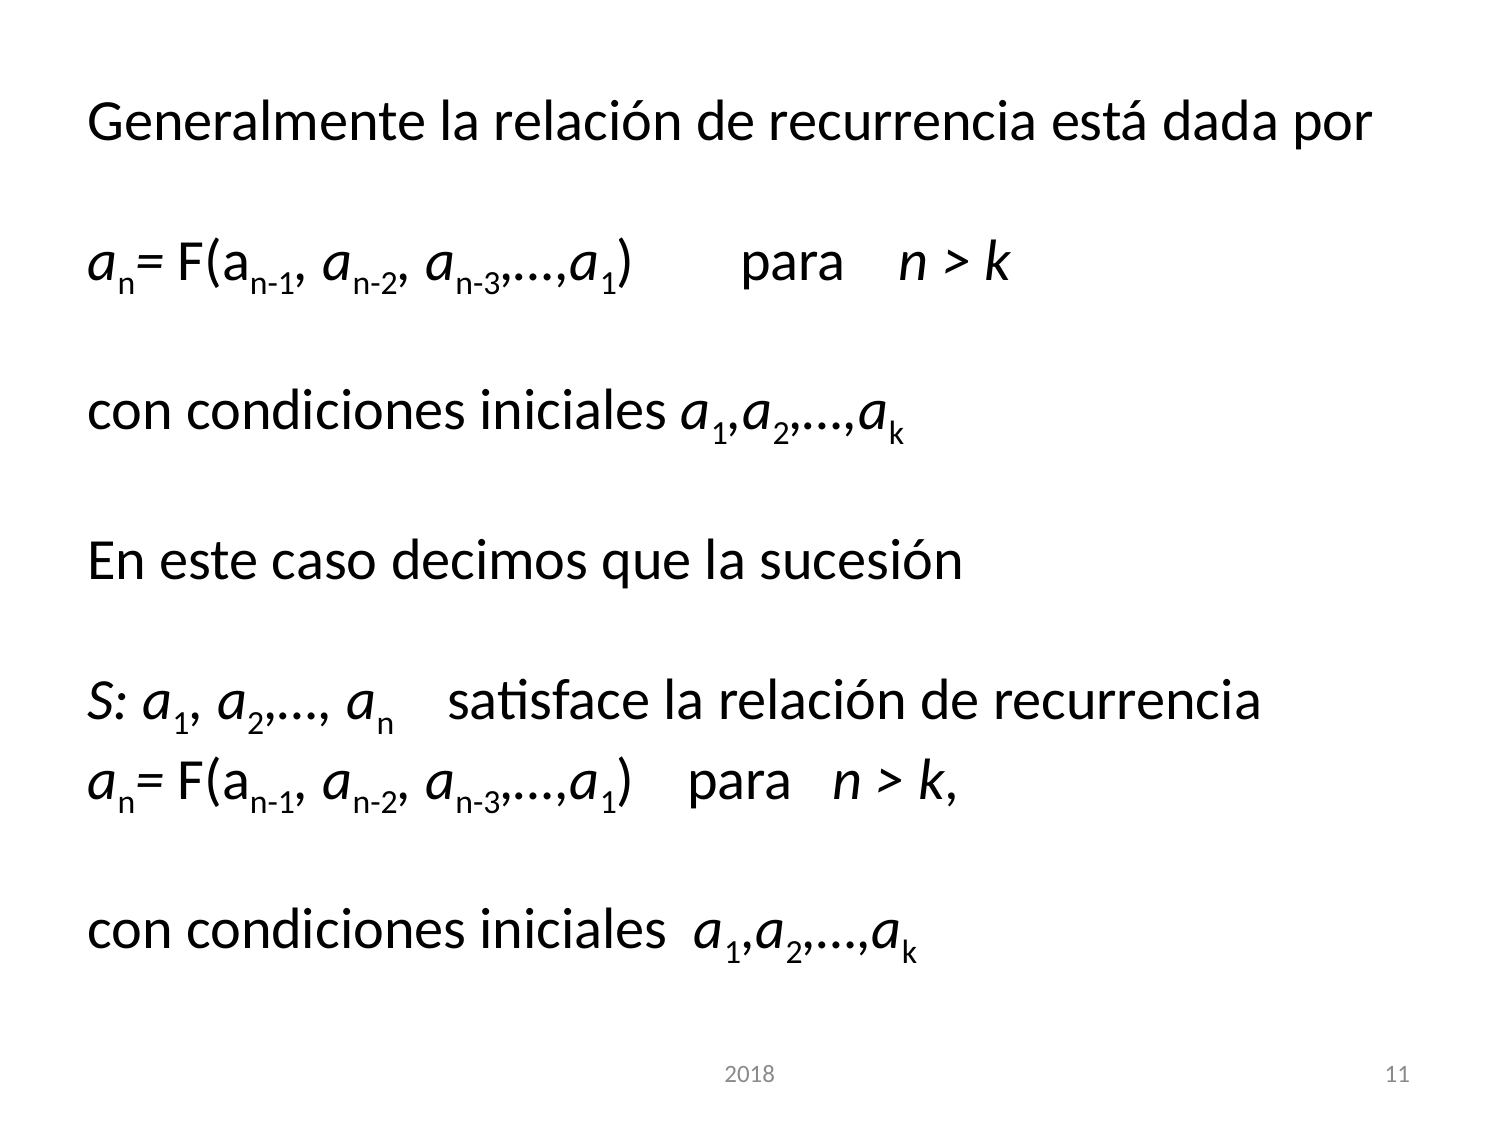

Generalmente la relación de recurrencia está dada por

an= F(an-1, an-2, an-3,…,a1)        para    n > k

con condiciones iniciales a1,a2,…,ak

En este caso decimos que la sucesión

S: a1, a2,…, an    satisface la relación de recurrencia
an= F(an-1, an-2, an-3,…,a1)    para   n > k,

con condiciones iniciales  a1,a2,…,ak

2018
11